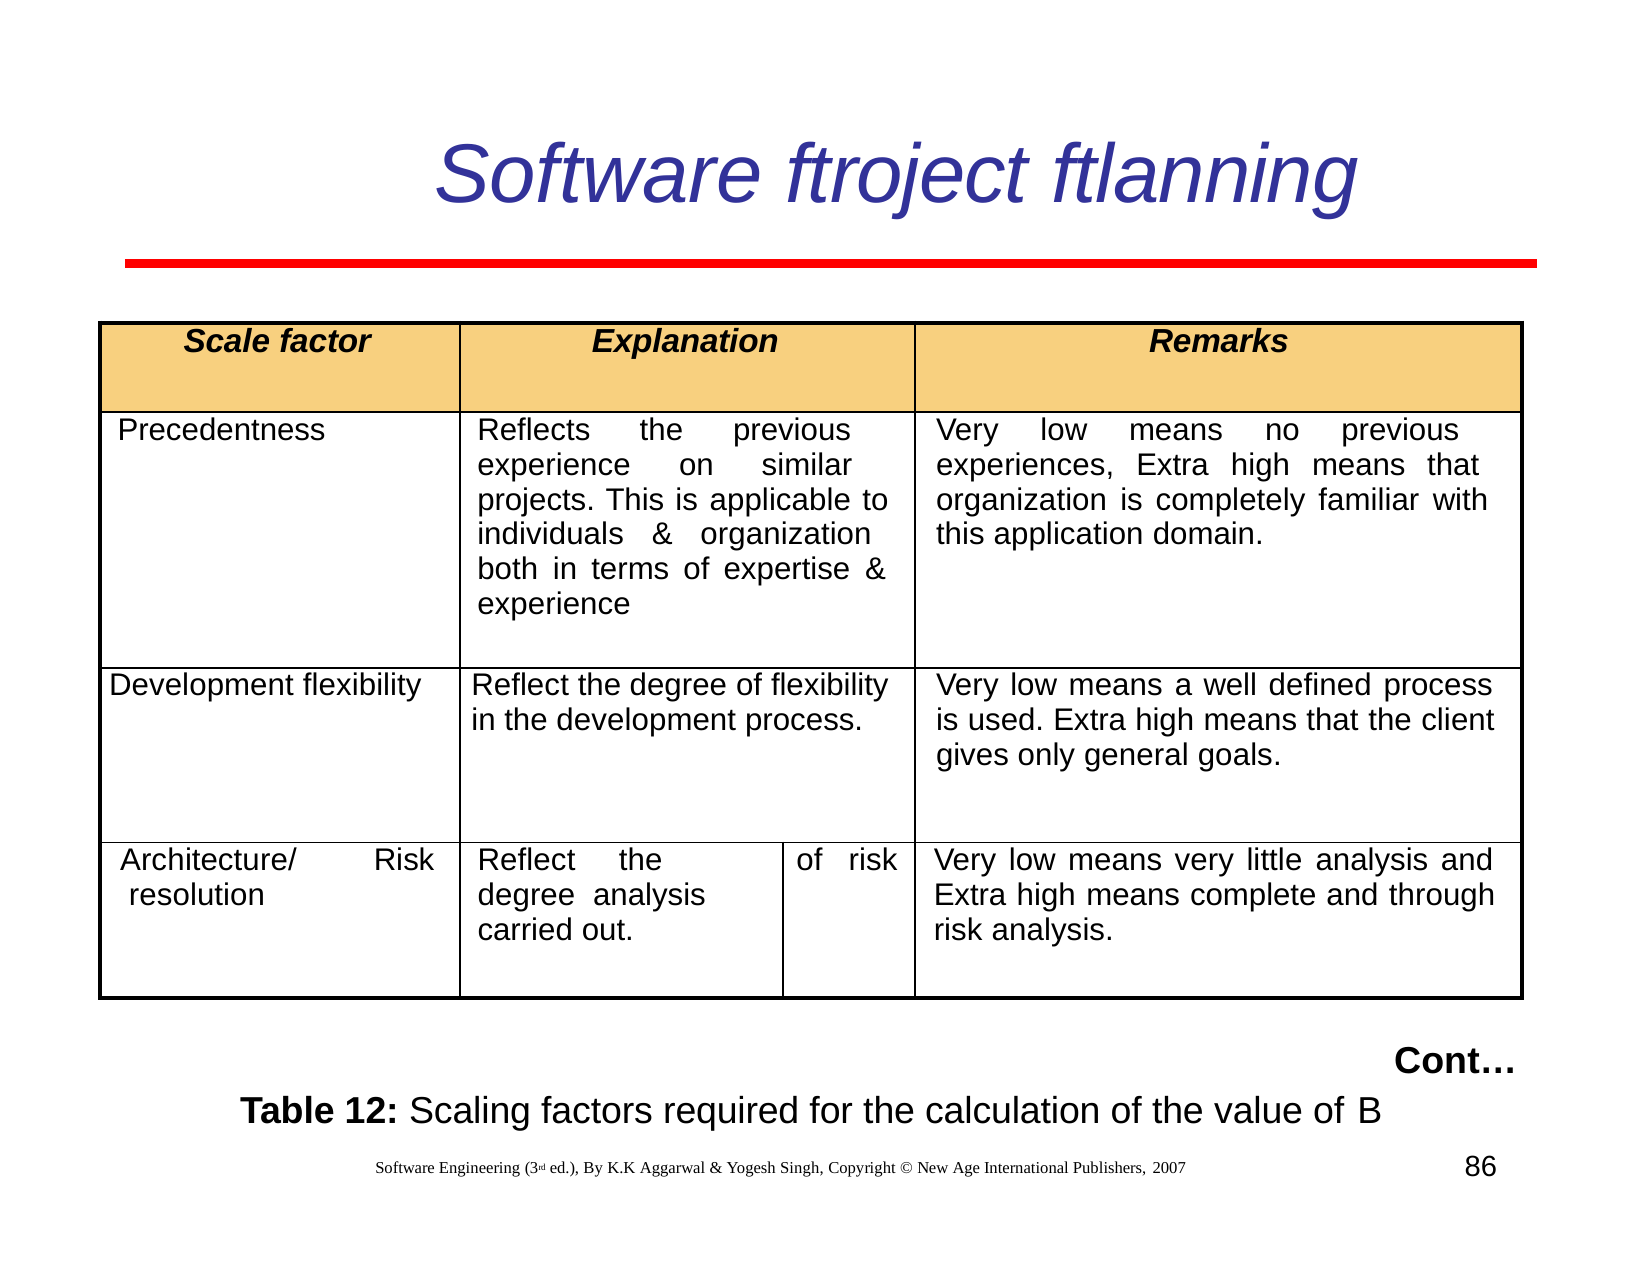

# Software ftroject ftlanning

| Scale factor |  | Explanation |  |  | Remarks |
| --- | --- | --- | --- | --- | --- |
| Precedentness |  | Reflects the previous experience on similar projects. This is applicable to individuals & organization both in terms of expertise & experience |  |  | Very low means no previous experiences, Extra high means that organization is completely familiar with this application domain. |
| Development flexibility |  | Reflect the degree of flexibility in the development process. |  |  | Very low means a well defined process is used. Extra high means that the client gives only general goals. |
| Architecture/ resolution | Risk | Reflect the degree analysis carried out. | of | risk | Very low means very little analysis and Extra high means complete and through risk analysis. |
Cont…
Table 12: Scaling factors required for the calculation of the value of B
86
Software Engineering (3rd  ed.), By K.K Aggarwal & Yogesh Singh, Copyright © New Age International Publishers, 2007